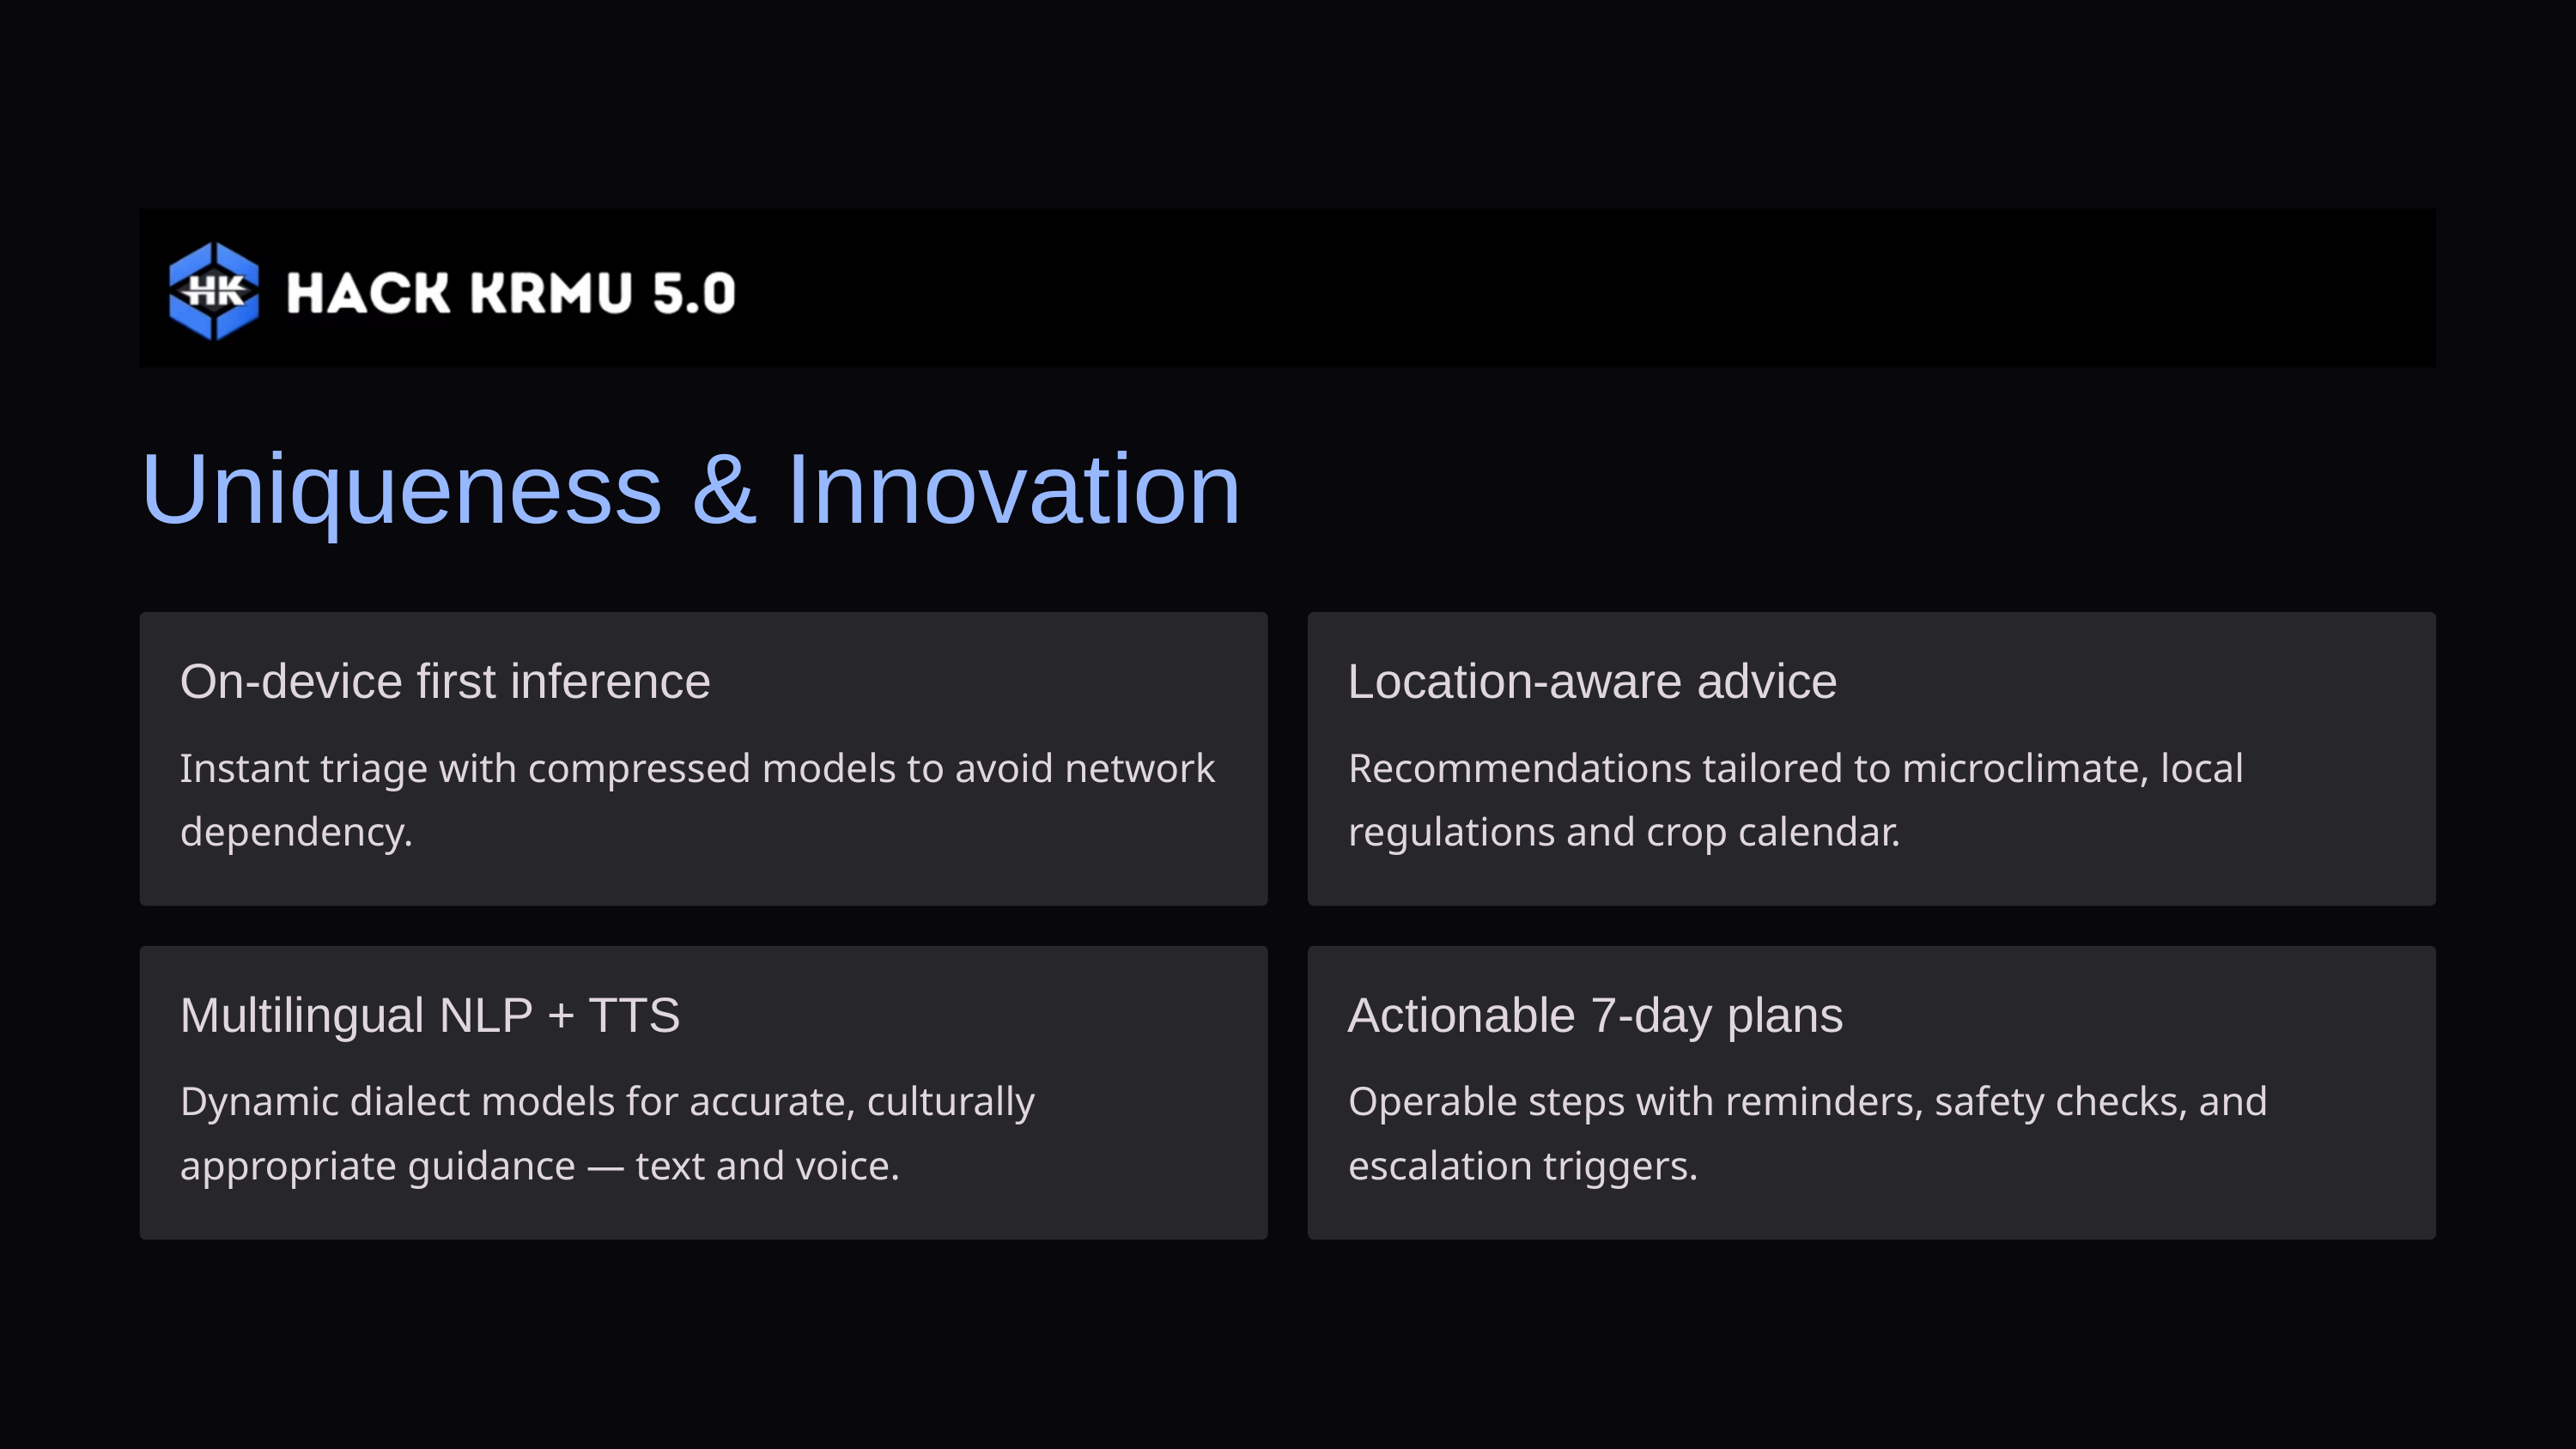

Uniqueness & Innovation

On-device first inference
Location-aware advice
Instant triage with compressed models to avoid network dependency.
Recommendations tailored to microclimate, local regulations and crop calendar.

Multilingual NLP + TTS
Actionable 7-day plans
Dynamic dialect models for accurate, culturally appropriate guidance — text and voice.
Operable steps with reminders, safety checks, and escalation triggers.